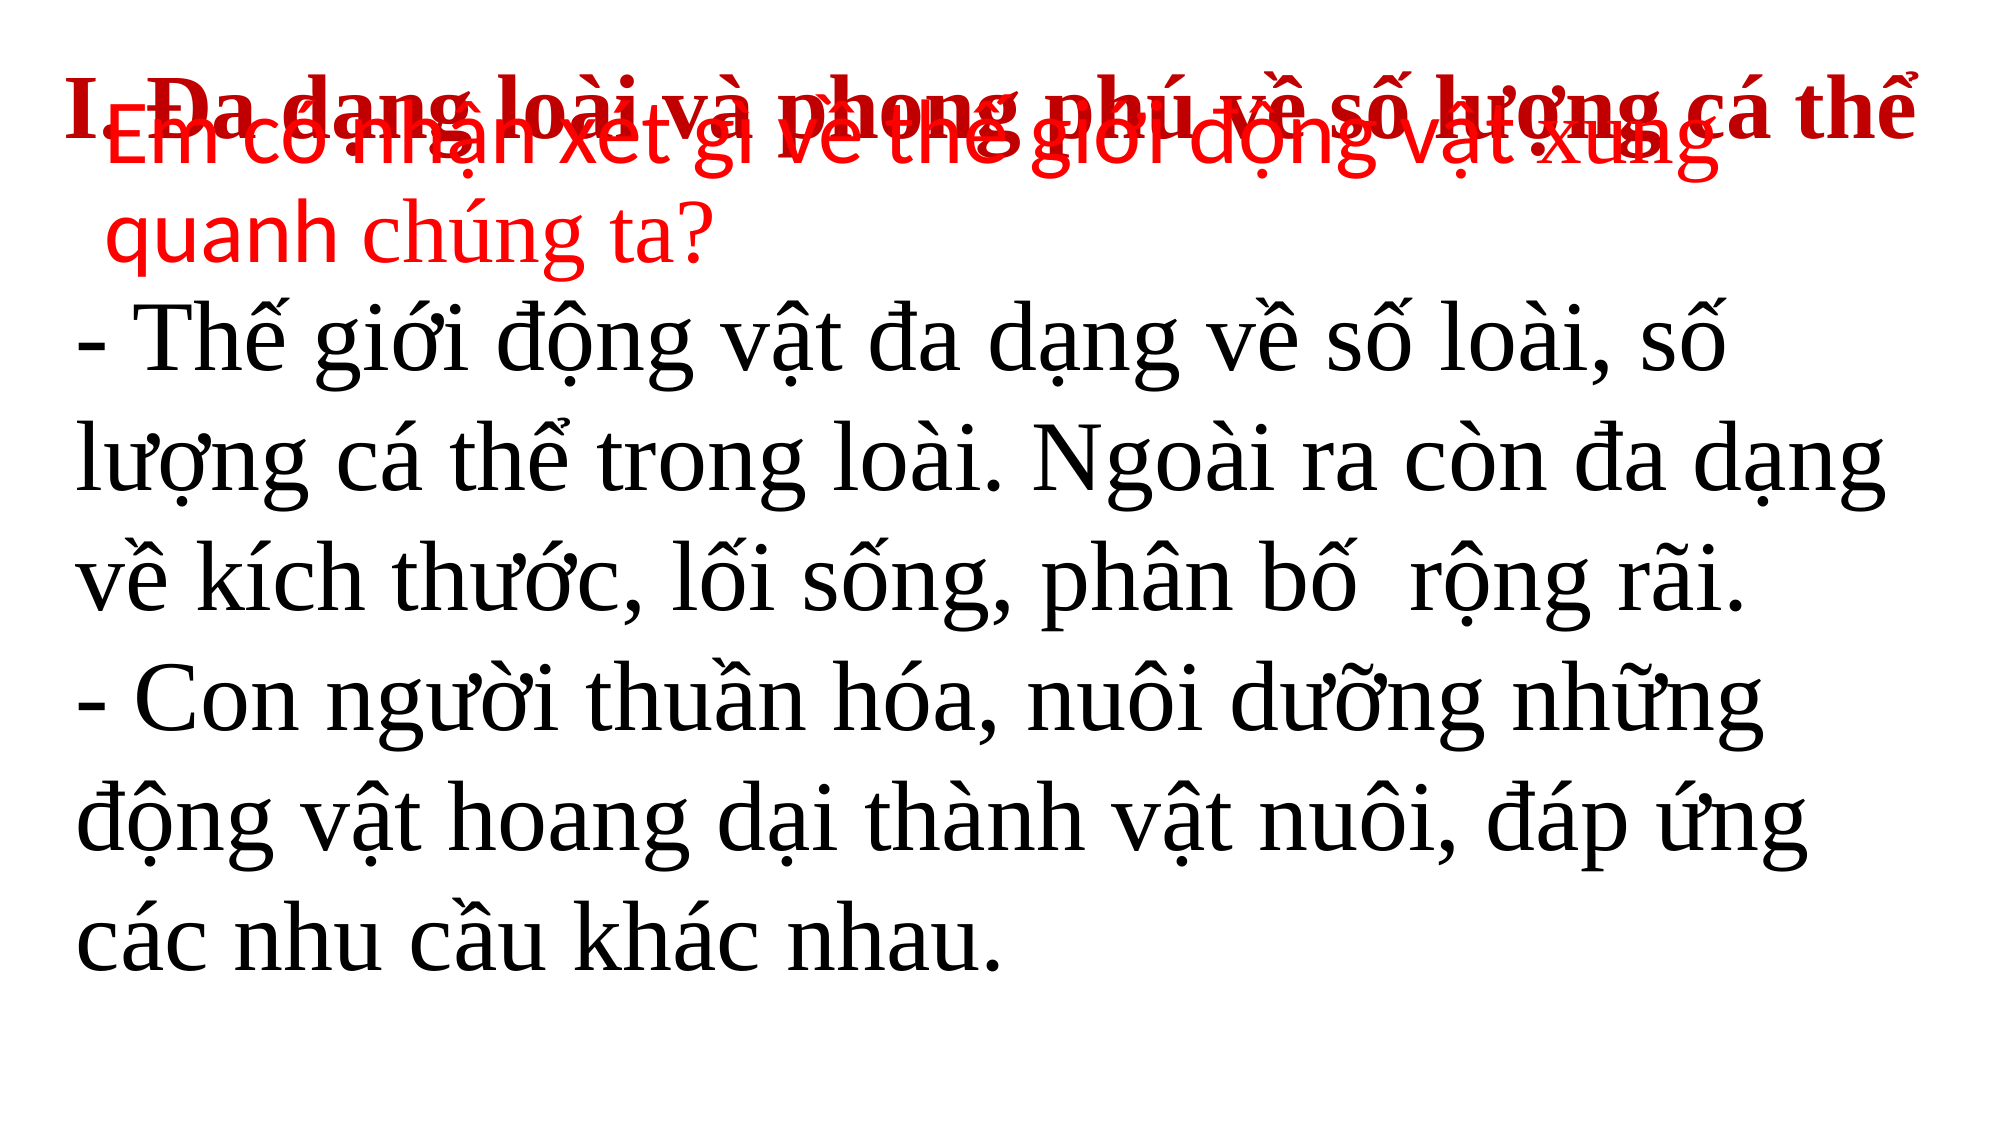

# I. Đa dạng loài và phong phú về số lượng cá thể
Em có nhận xét gì về thế giới động vật xung quanh chúng ta?
- Thế giới động vật đa dạng về số loài, số lượng cá thể trong loài. Ngoài ra còn đa dạng về kích thước, lối sống, phân bố  rộng rãi.
- Con người thuần hóa, nuôi dưỡng những động vật hoang dại thành vật nuôi, đáp ứng các nhu cầu khác nhau.